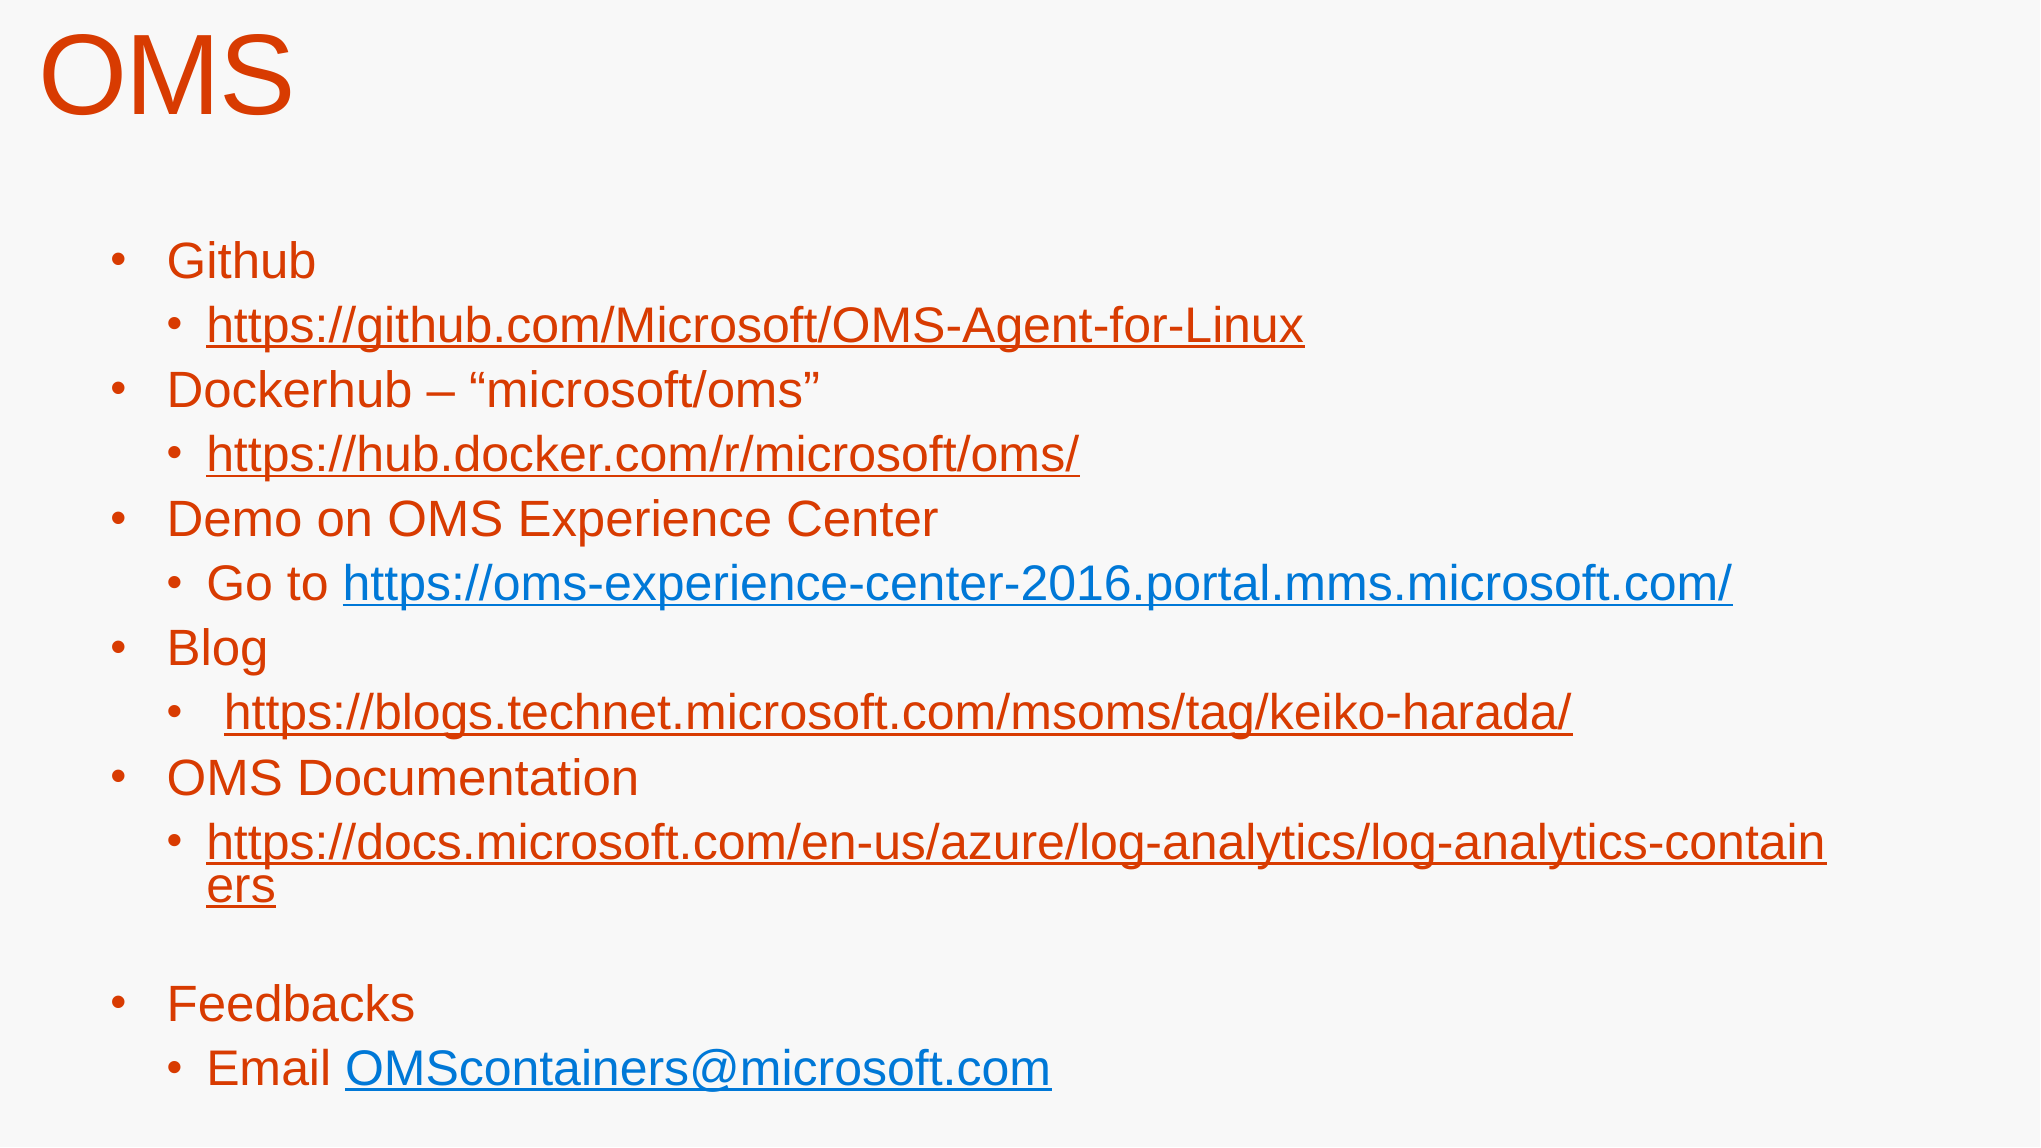

# OMS
Github
https://github.com/Microsoft/OMS-Agent-for-Linux
Dockerhub – “microsoft/oms”
https://hub.docker.com/r/microsoft/oms/
Demo on OMS Experience Center
Go to https://oms-experience-center-2016.portal.mms.microsoft.com/
Blog
https://blogs.technet.microsoft.com/msoms/tag/keiko-harada/
OMS Documentation
https://docs.microsoft.com/en-us/azure/log-analytics/log-analytics-containers
Feedbacks
Email OMScontainers@microsoft.com